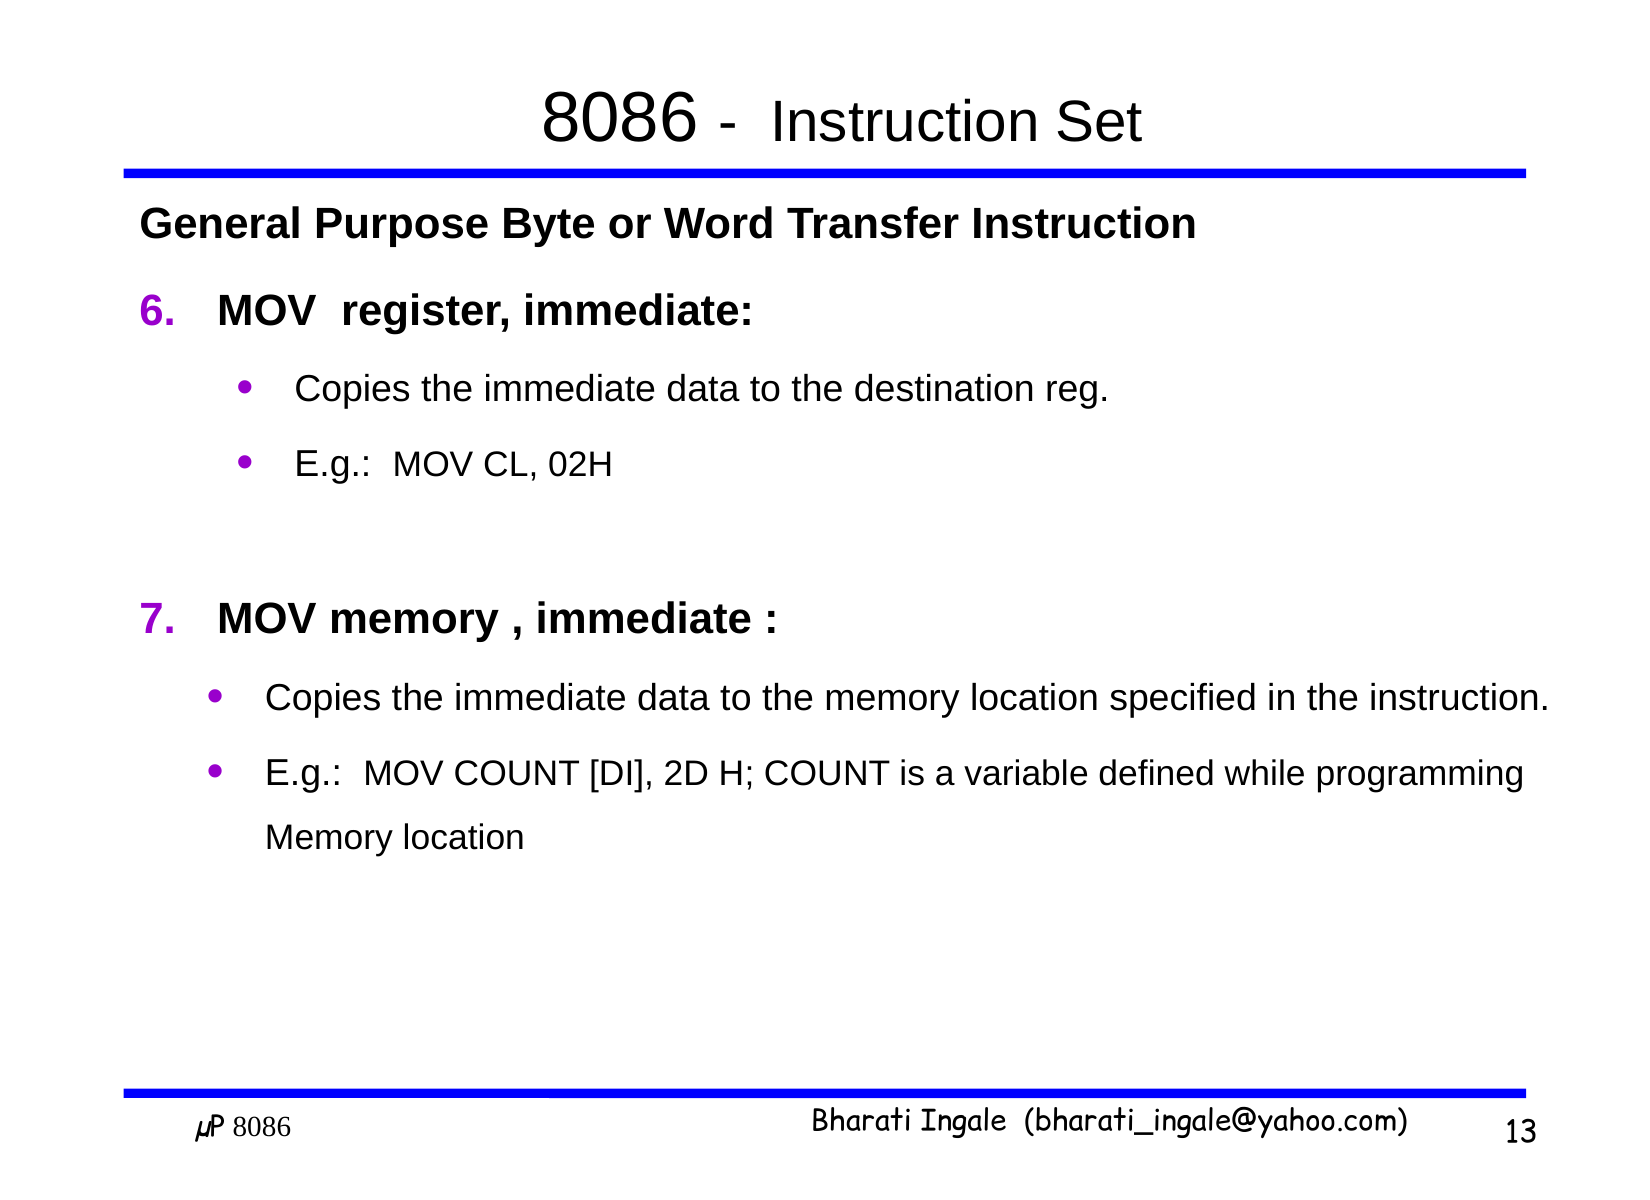

# 8086 -  Instruction Set
General Purpose Byte or Word Transfer Instruction
MOV  register, immediate:
Copies the immediate data to the destination reg.
E.g.:  MOV CL, 02H

MOV memory , immediate :
Copies the immediate data to the memory location specified in the instruction.
E.g.:  MOV COUNT [DI], 2D H; COUNT is a variable defined while programming Memory location

13